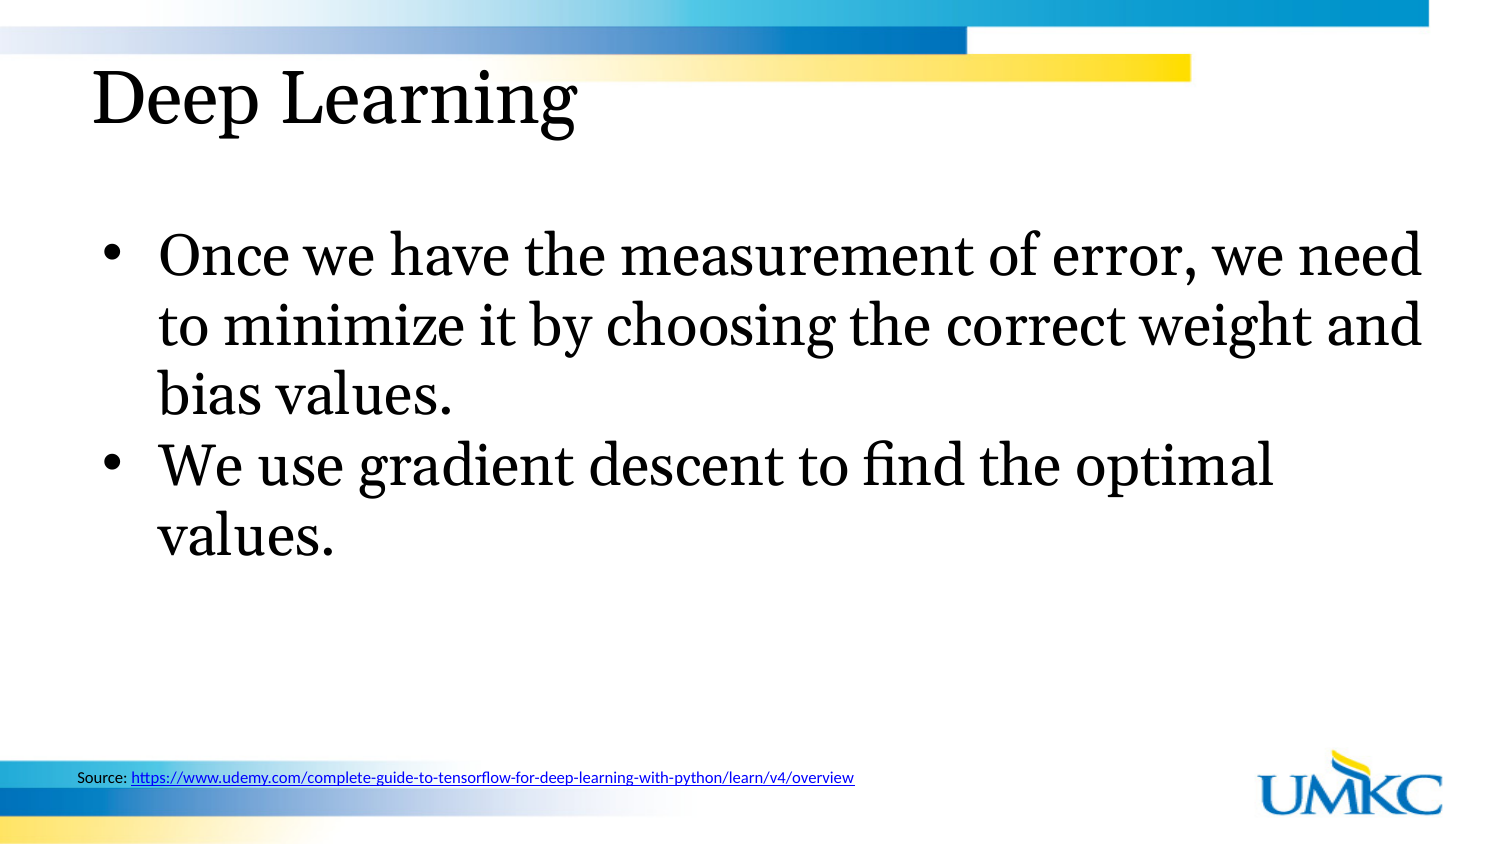

# Deep Learning
Once we have the measurement of error, we need to minimize it by choosing the correct weight and bias values.
We use gradient descent to find the optimal values.
Source: https://www.udemy.com/complete-guide-to-tensorflow-for-deep-learning-with-python/learn/v4/overview